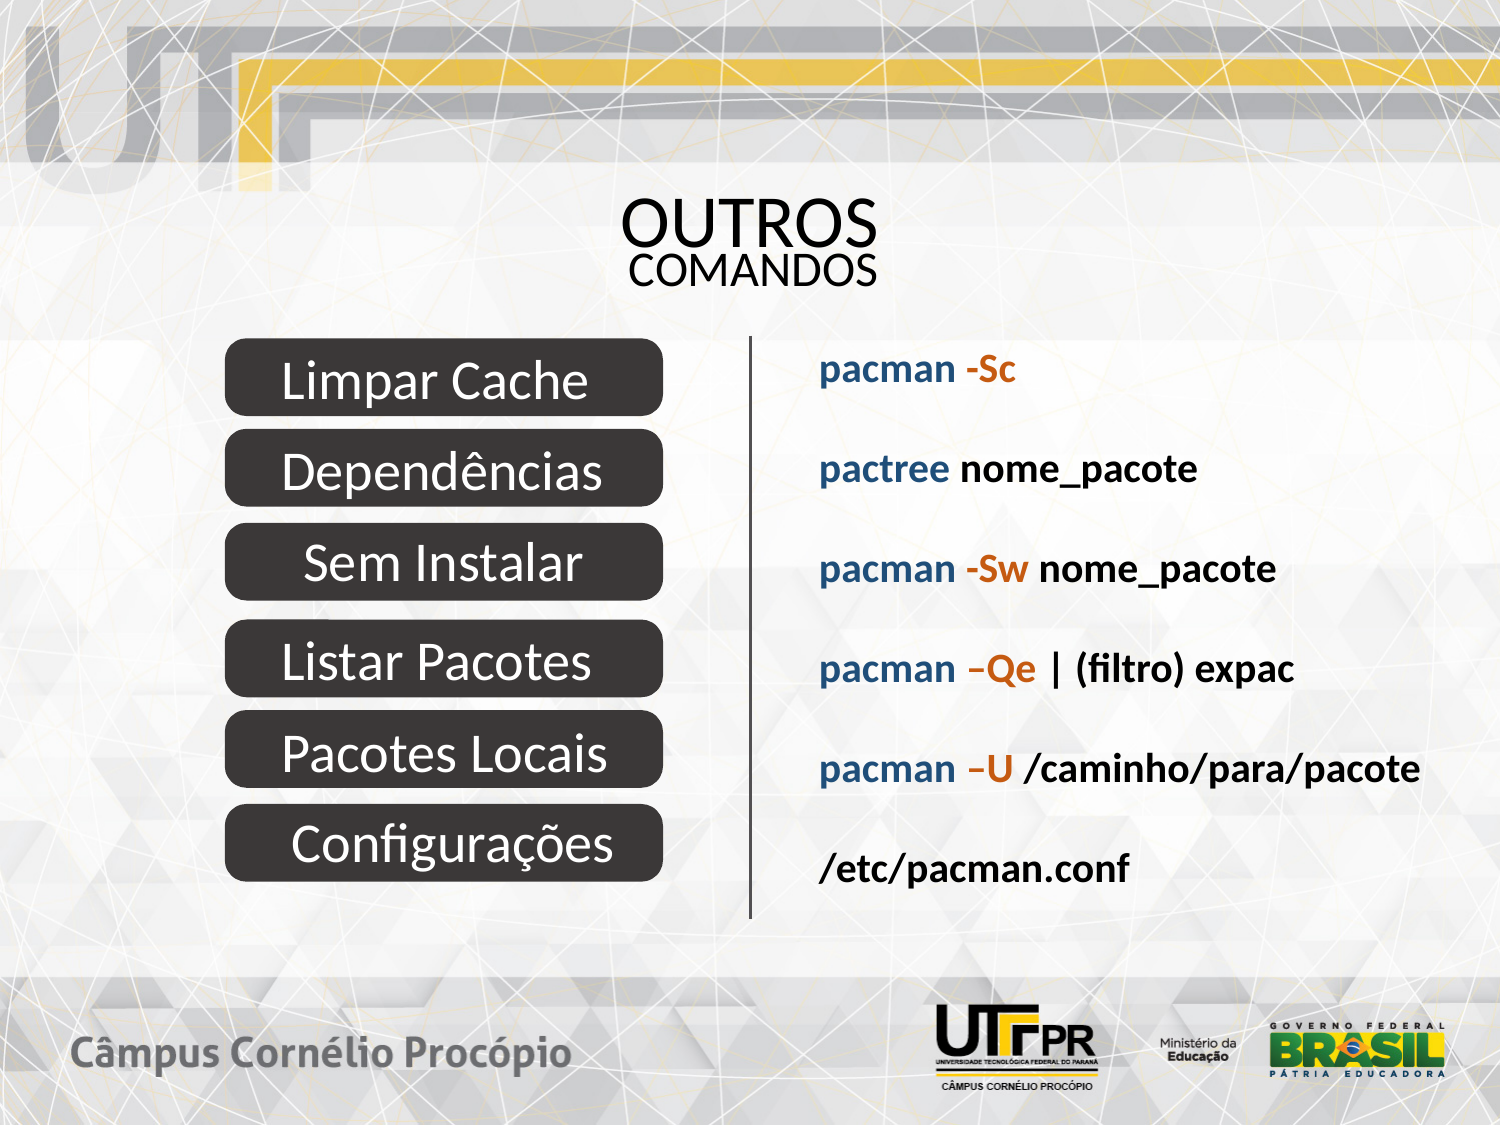

OUTROS
COMANDOS
pacman -Sc

pactree nome_pacote

pacman -Sw nome_pacote

pacman –Qe | (filtro) expac

pacman –U /caminho/para/pacote

/etc/pacman.conf

Limpar Cache

Dependências

Sem Instalar

Listar Pacotes

Pacotes Locais

Configurações